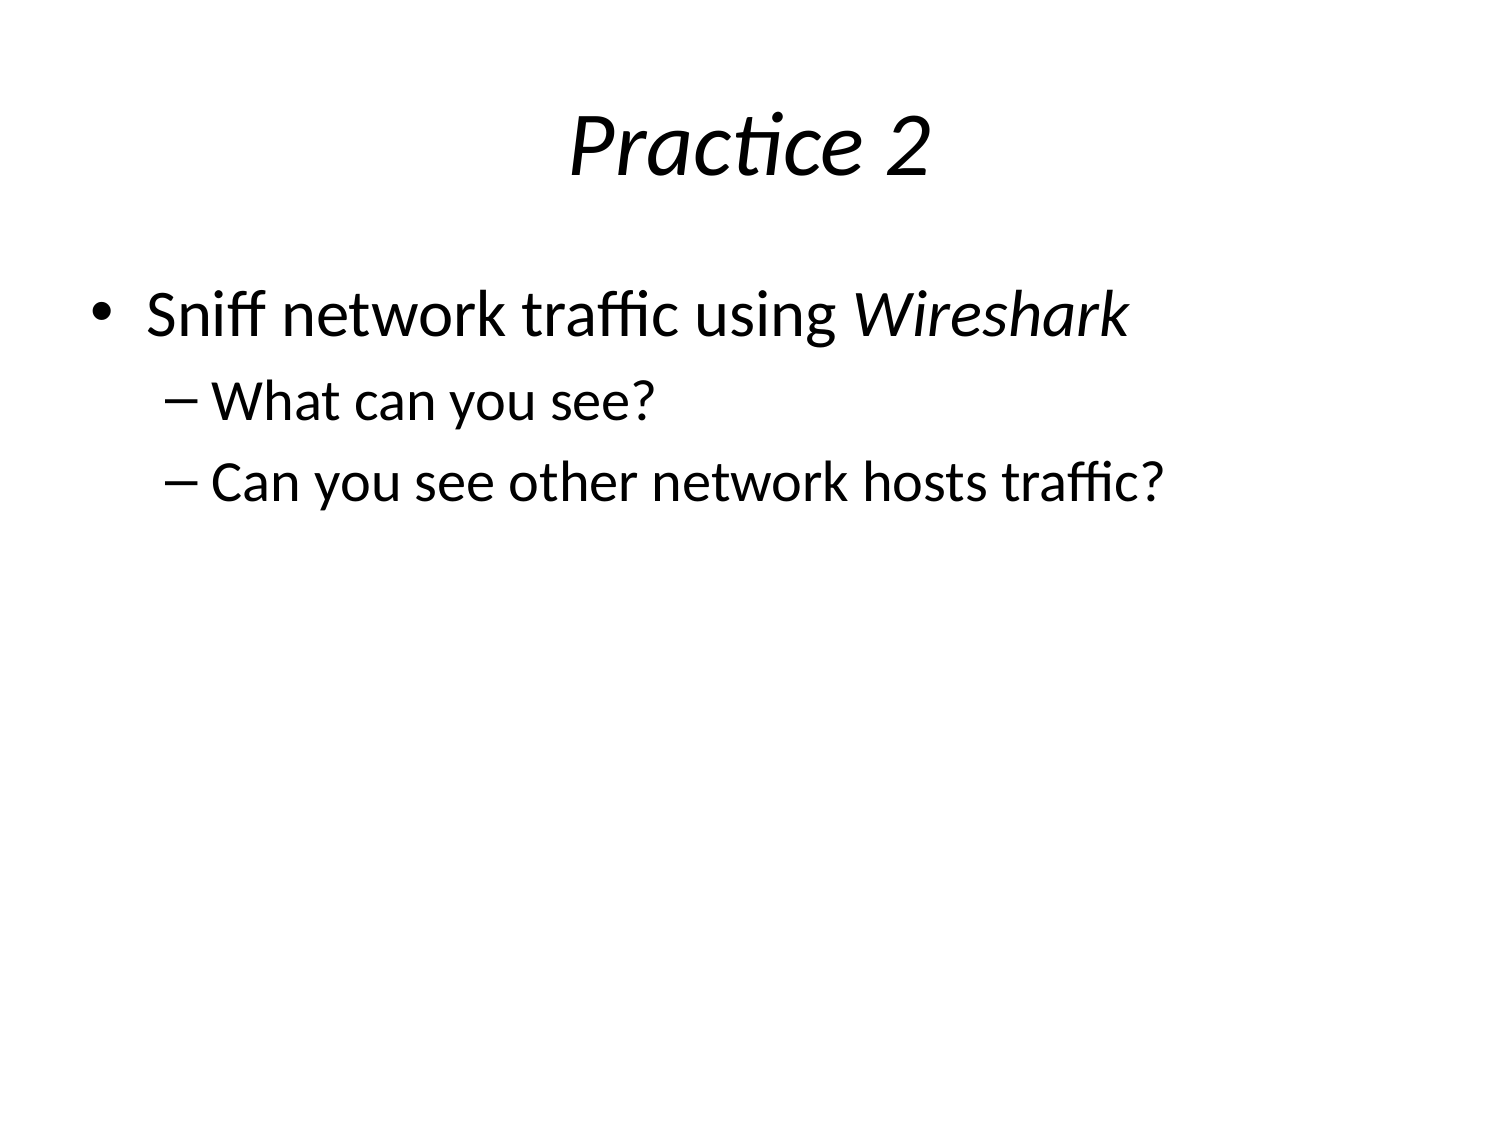

# Practice 2
Sniff network traffic using Wireshark
What can you see?
Can you see other network hosts traffic?